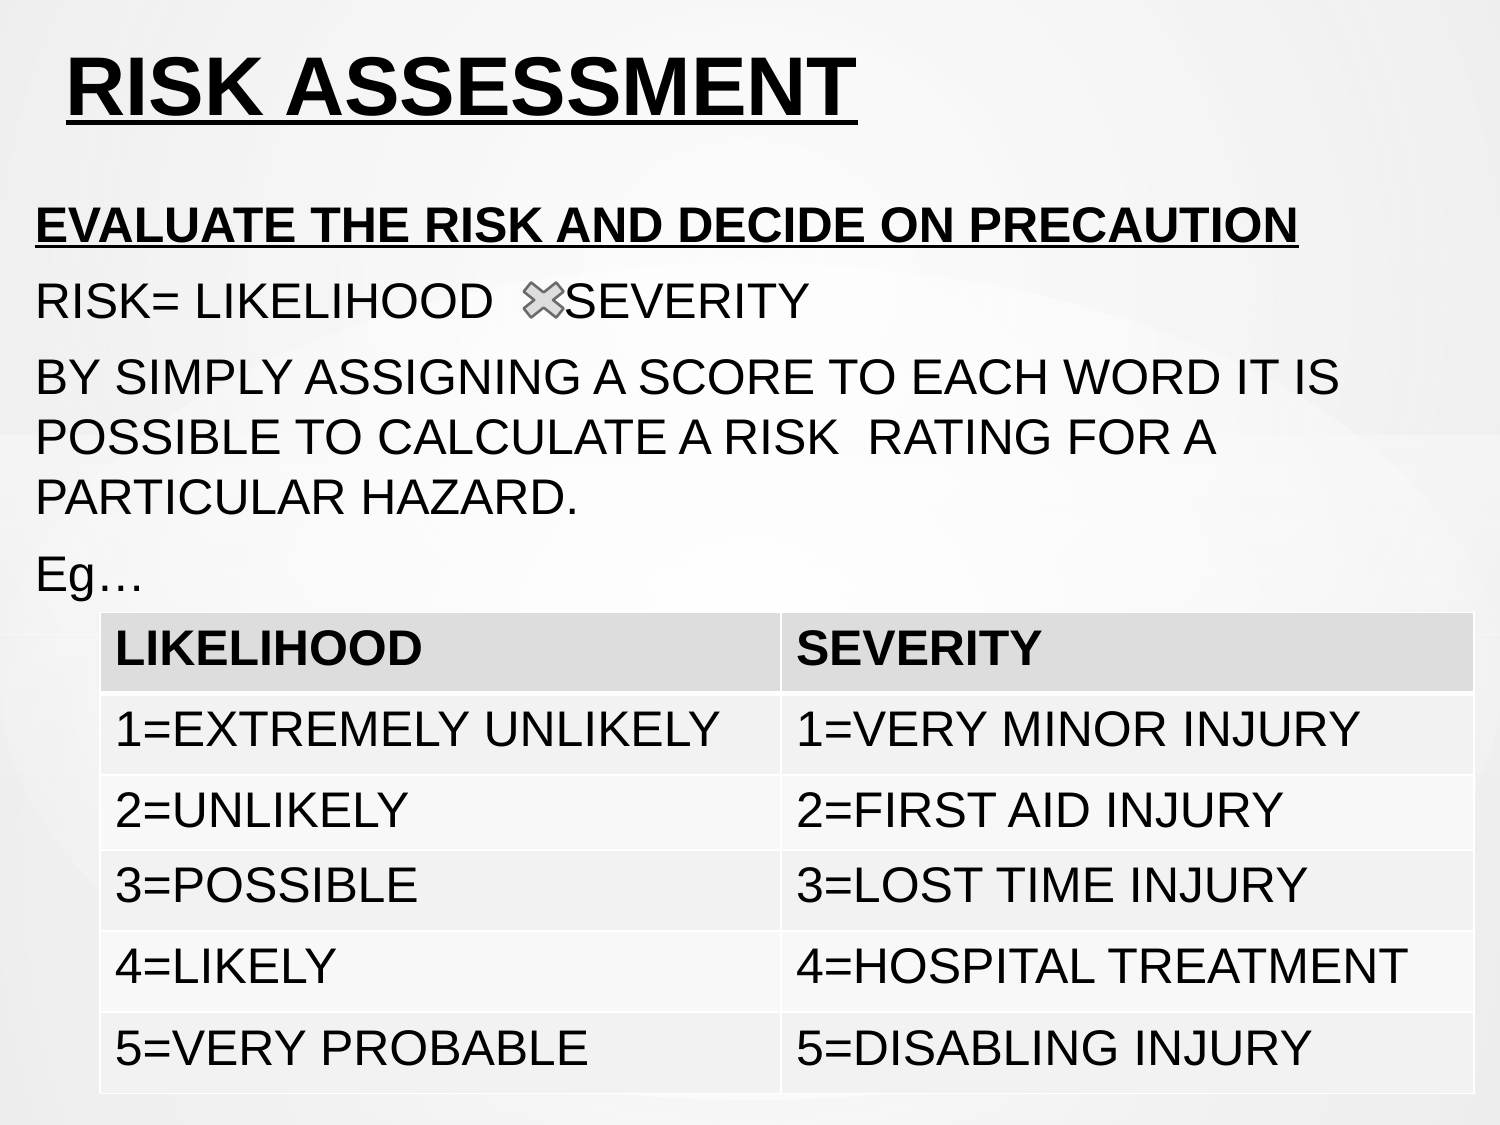

# RISK ASSESSMENT
EVALUATE THE RISK AND DECIDE ON PRECAUTION
RISK= LIKELIHOOD     SEVERITY
BY SIMPLY ASSIGNING A SCORE TO EACH WORD IT IS POSSIBLE TO CALCULATE A RISK  RATING FOR A PARTICULAR HAZARD.
Eg…

| LIKELIHOOD | SEVERITY |
| --- | --- |
| 1=EXTREMELY UNLIKELY | 1=VERY MINOR INJURY |
| 2=UNLIKELY | 2=FIRST AID INJURY |
| 3=POSSIBLE | 3=LOST TIME INJURY |
| 4=LIKELY | 4=HOSPITAL TREATMENT |
| 5=VERY PROBABLE | 5=DISABLING INJURY |